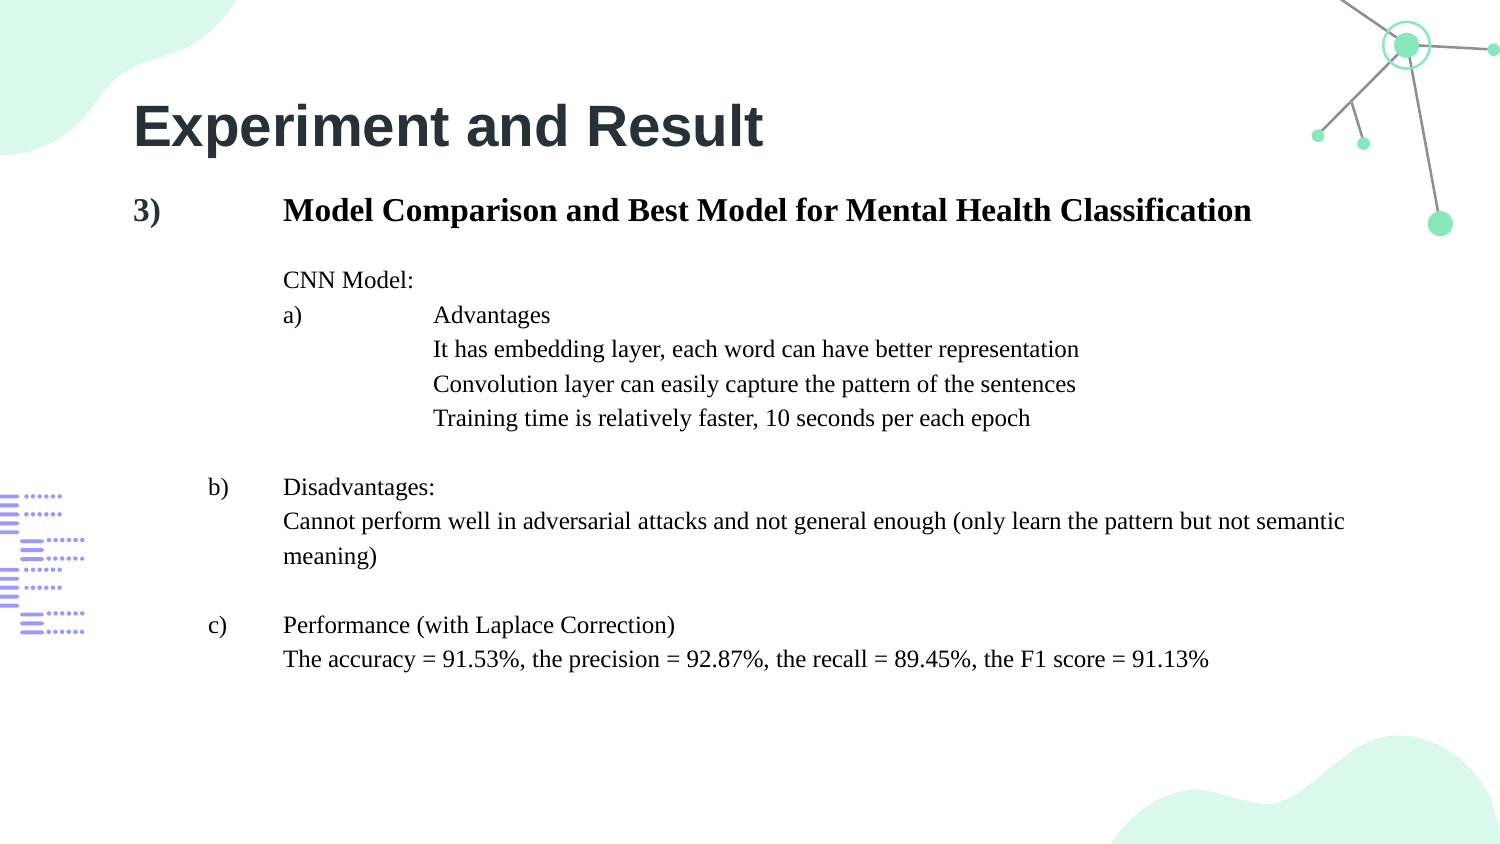

# Experiment and Result

3)	Model Comparison and Best Model for Mental Health Classification

	CNN Model:
	a) 	Advantages
		It has embedding layer, each word can have better representation
		Convolution layer can easily capture the pattern of the sentences
		Training time is relatively faster, 10 seconds per each epoch

b)	Disadvantages:
	Cannot perform well in adversarial attacks and not general enough (only learn the pattern but not semantic
meaning)

c)	Performance (with Laplace Correction)
	The accuracy = 91.53%, the precision = 92.87%, the recall = 89.45%, the F1 score = 91.13%